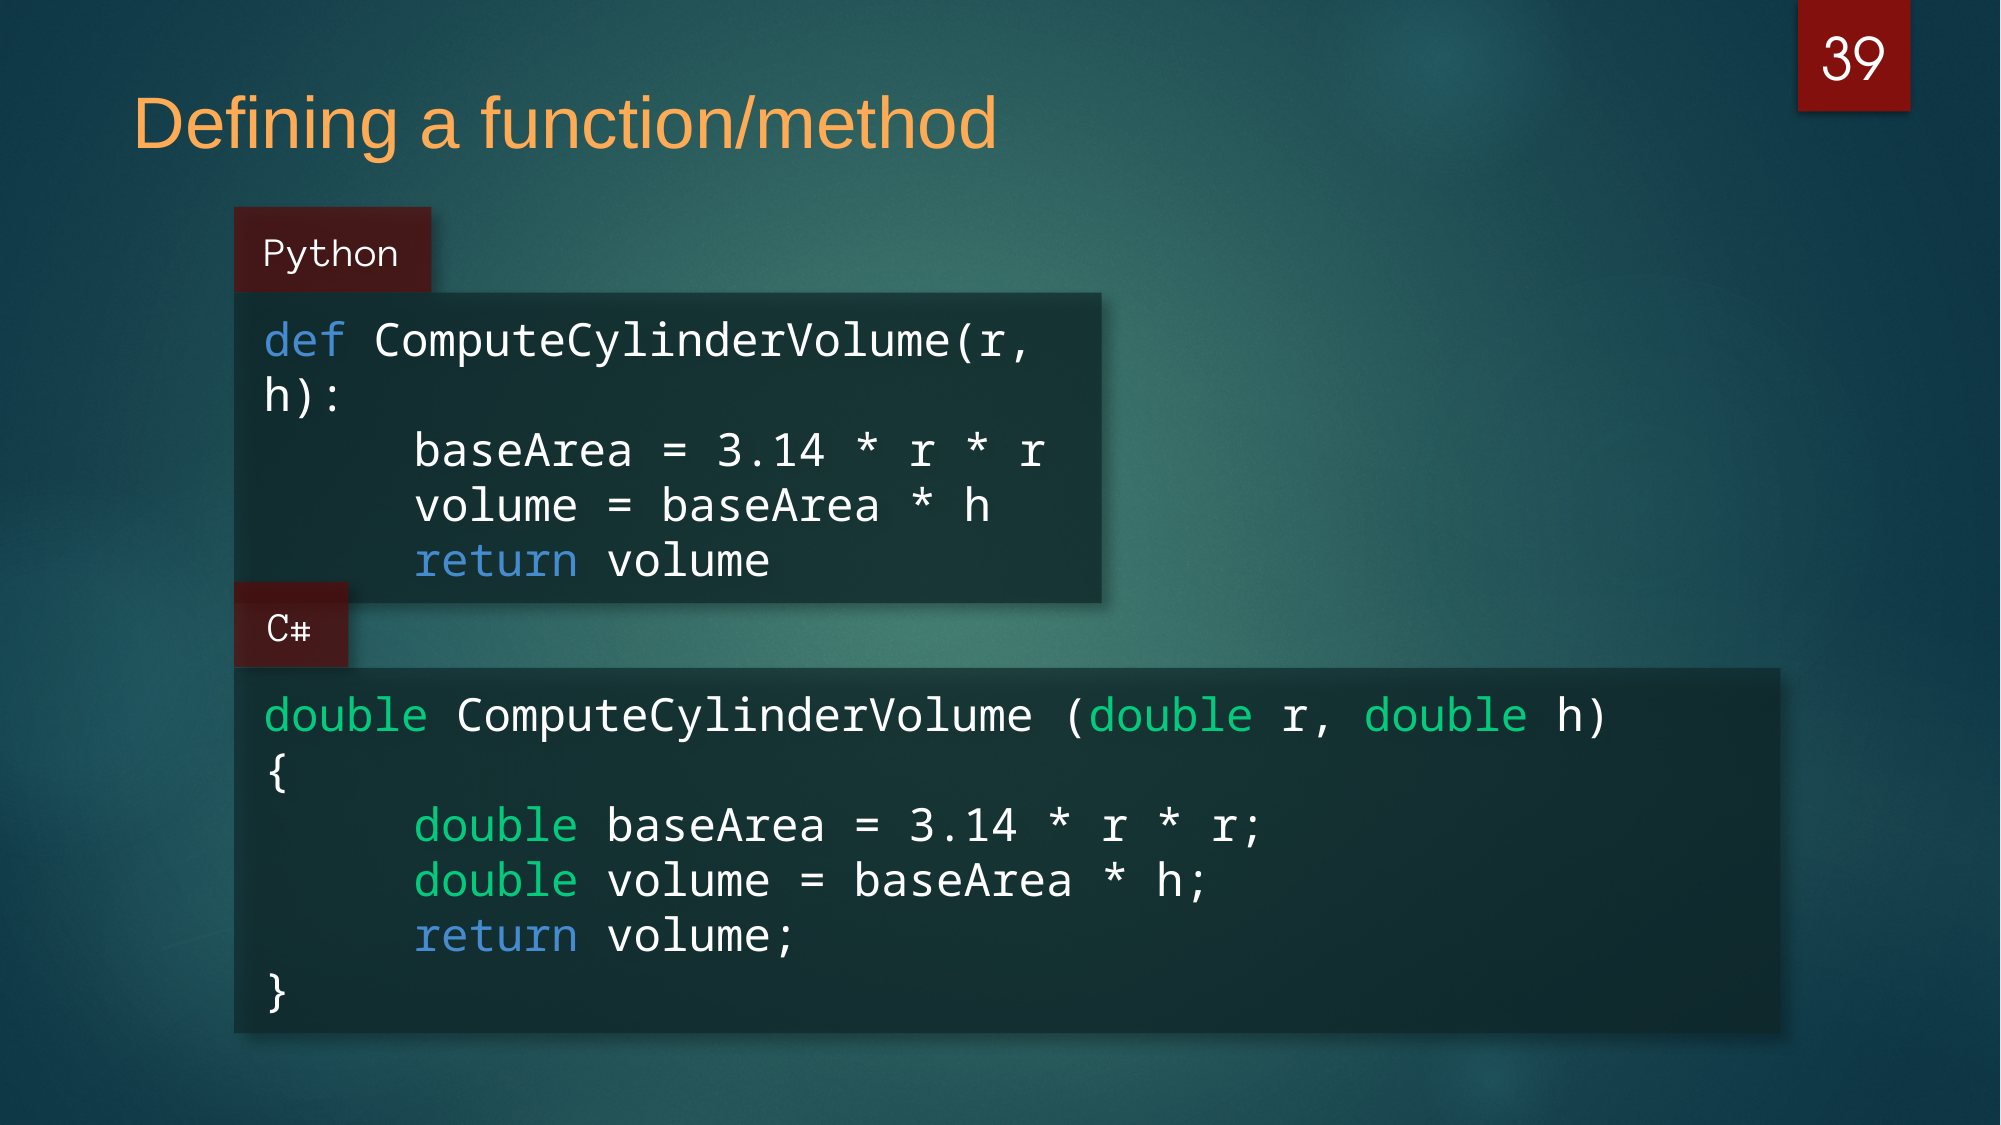

39
Defining a function/method

Python
def ComputeCylinderVolume(r, h):
	baseArea = 3.14 * r * r
	volume = baseArea * h
	return volume
C#
double ComputeCylinderVolume (double r, double h)
{
	double baseArea = 3.14 * r * r;
	double volume = baseArea * h;
	return volume;
}